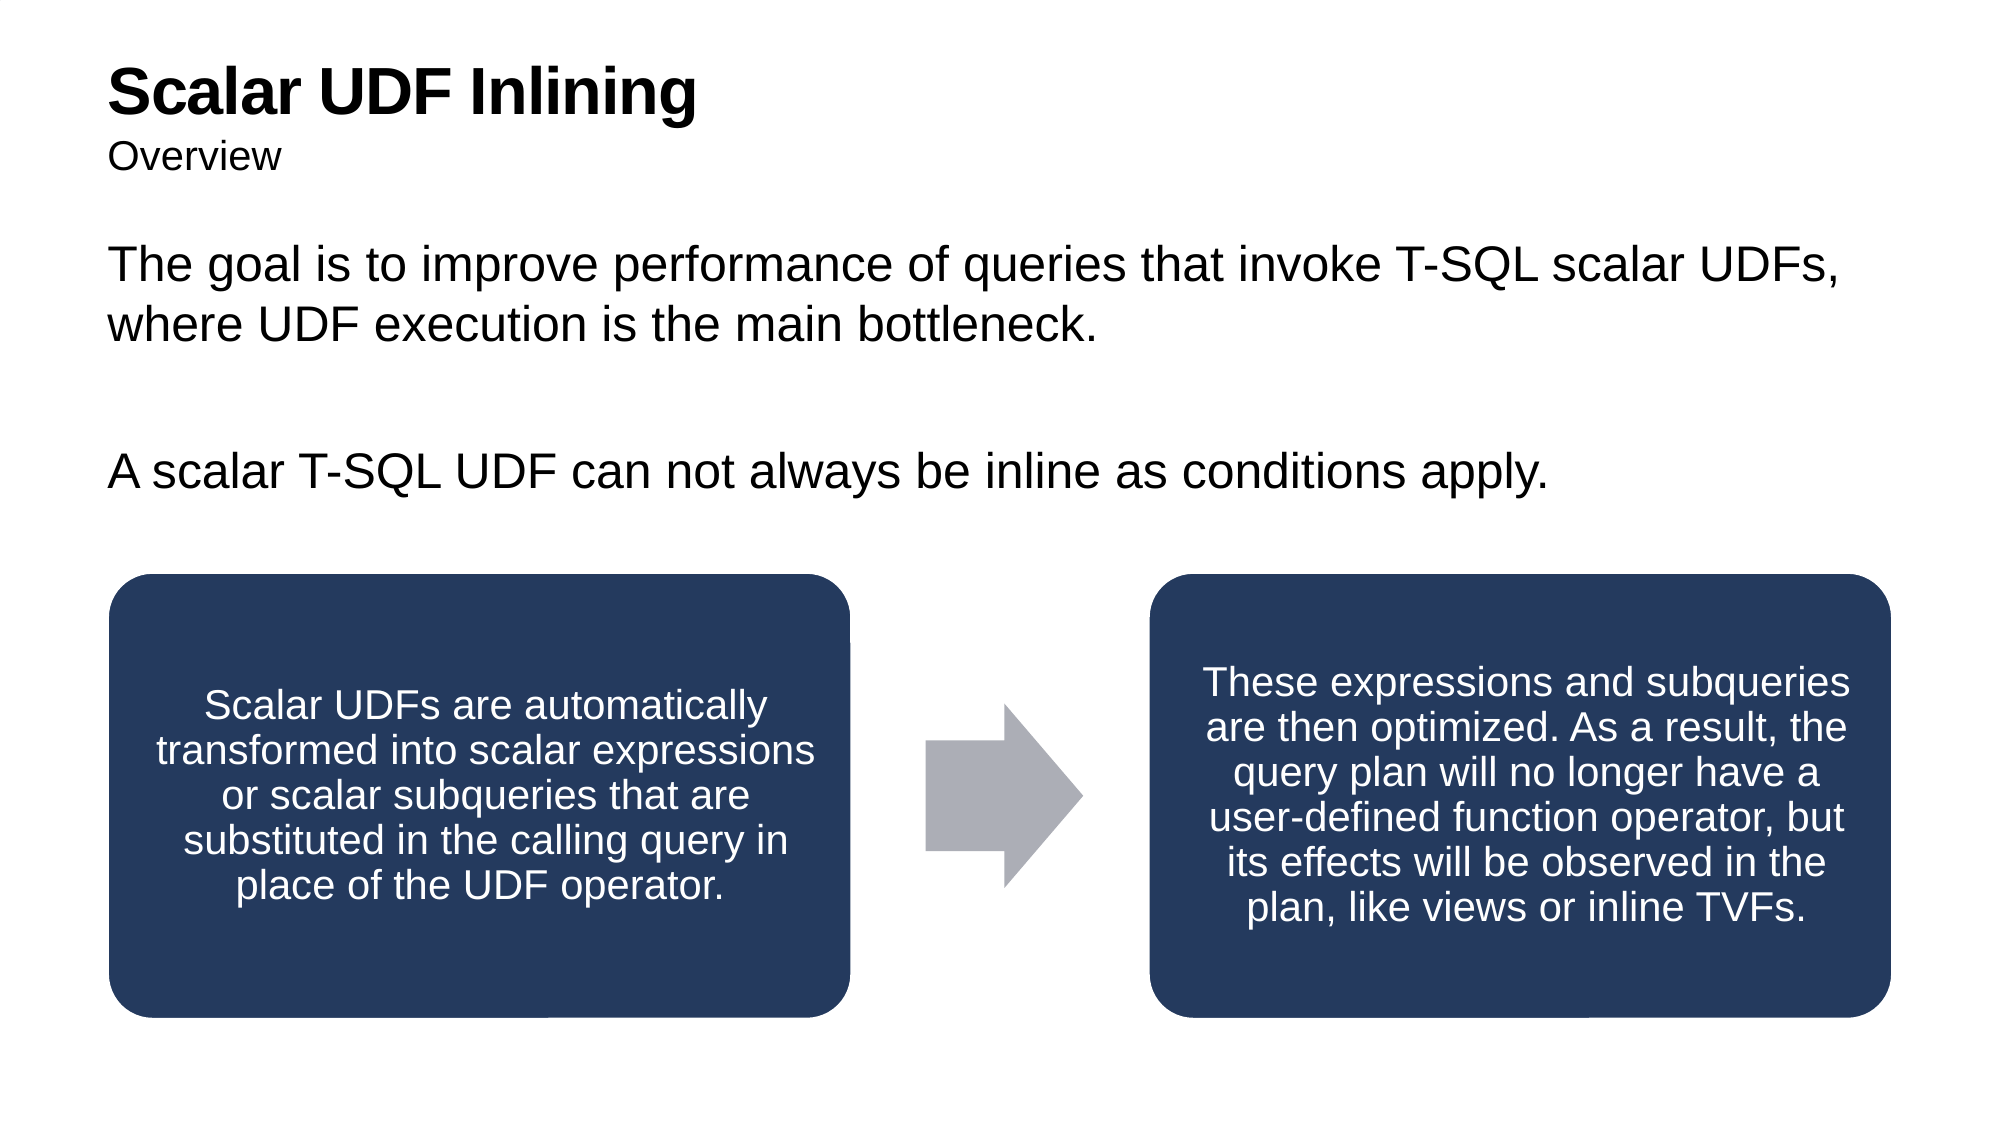

# Scalar UDF Inlining
Overview
The goal is to improve performance of queries that invoke T-SQL scalar UDFs, where UDF execution is the main bottleneck.

A scalar T-SQL UDF can not always be inline as conditions apply.

Scalar UDFs are automatically transformed into scalar expressions or scalar subqueries that are substituted in the calling query in place of the UDF operator.

These expressions and subqueries are then optimized. As a result, the query plan will no longer have a user-defined function operator, but its effects will be observed in the plan, like views or inline TVFs.